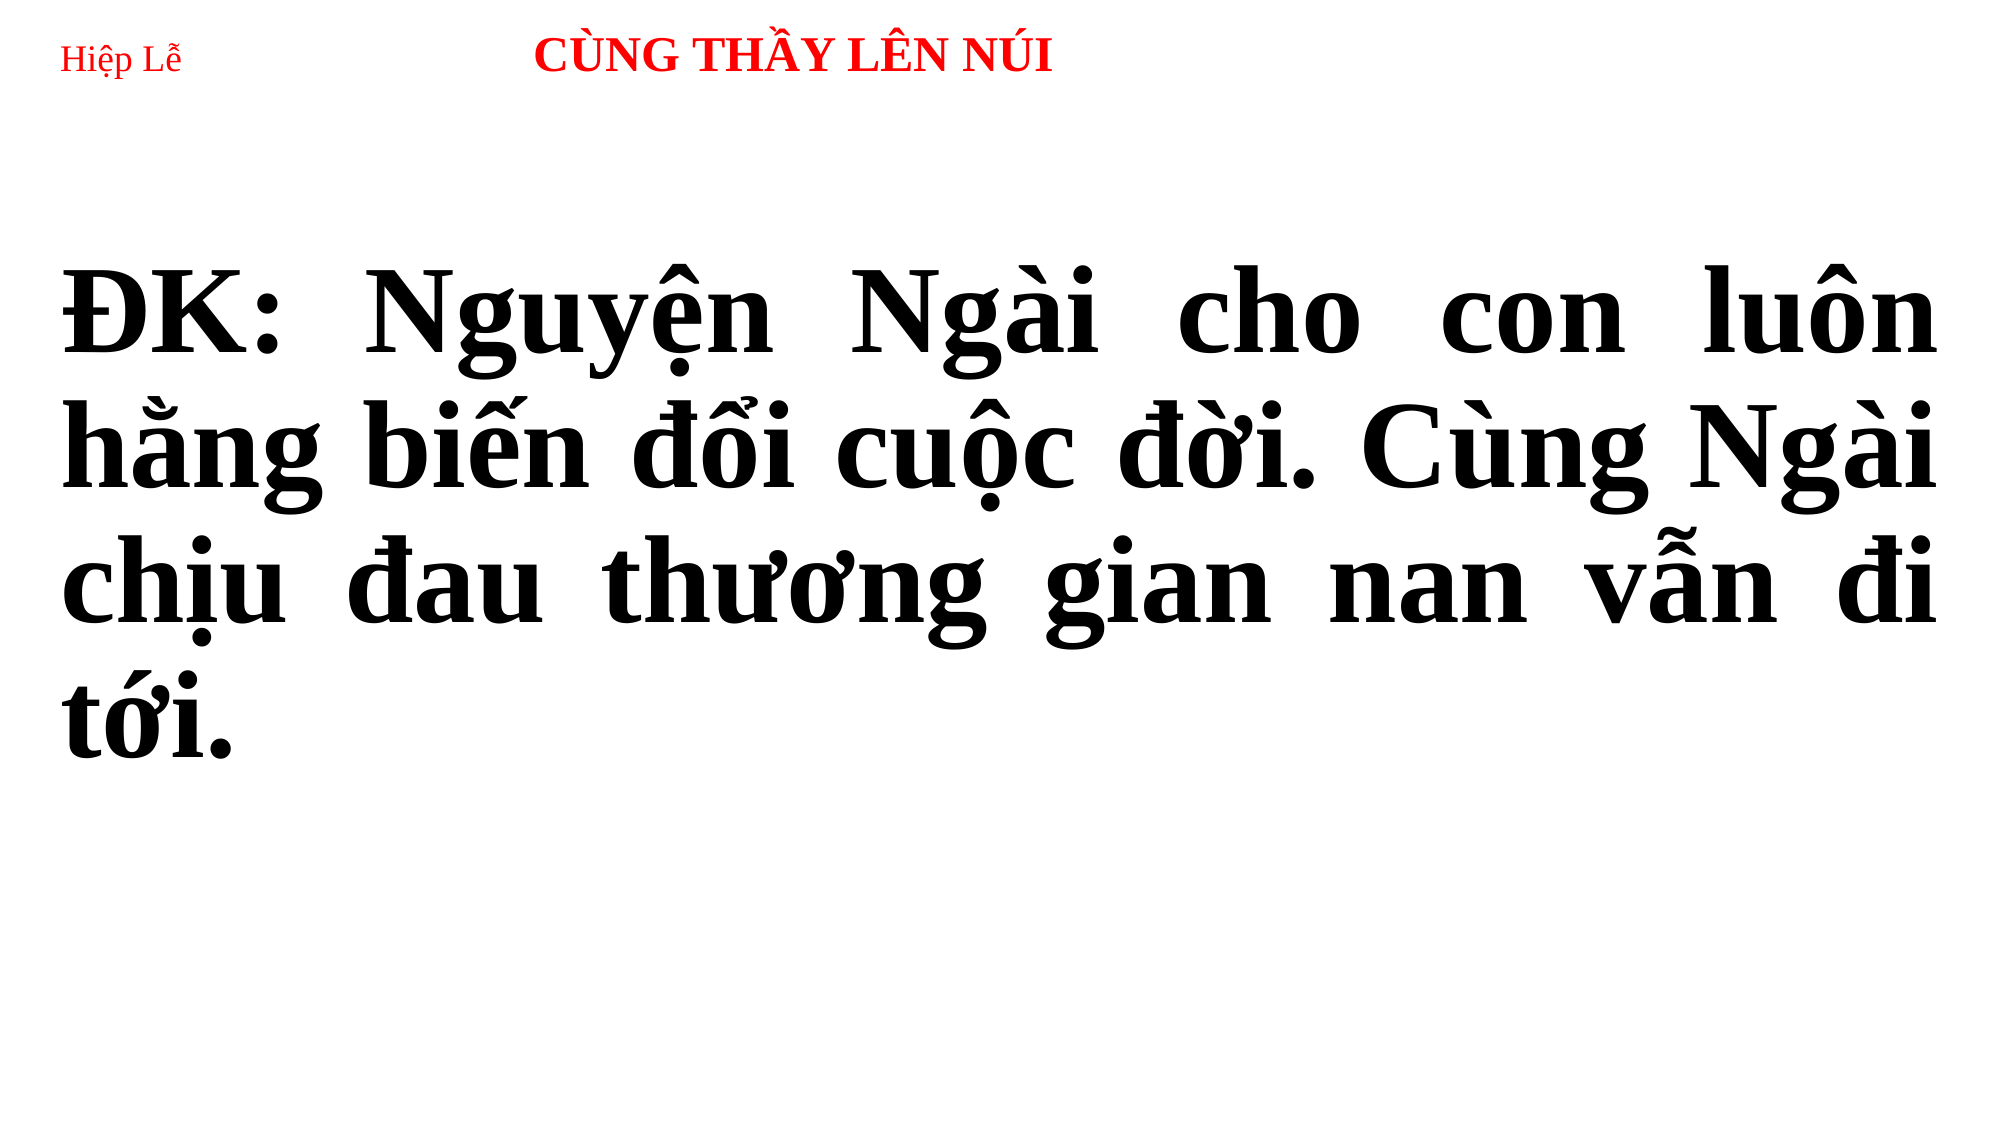

# Hiệp Lễ                                     CÙNG THẦY LÊN NÚI
ĐK: Nguyện Ngài cho con luôn hằng biến đổi cuộc đời. Cùng Ngài chịu đau thương gian nan vẫn đi tới.